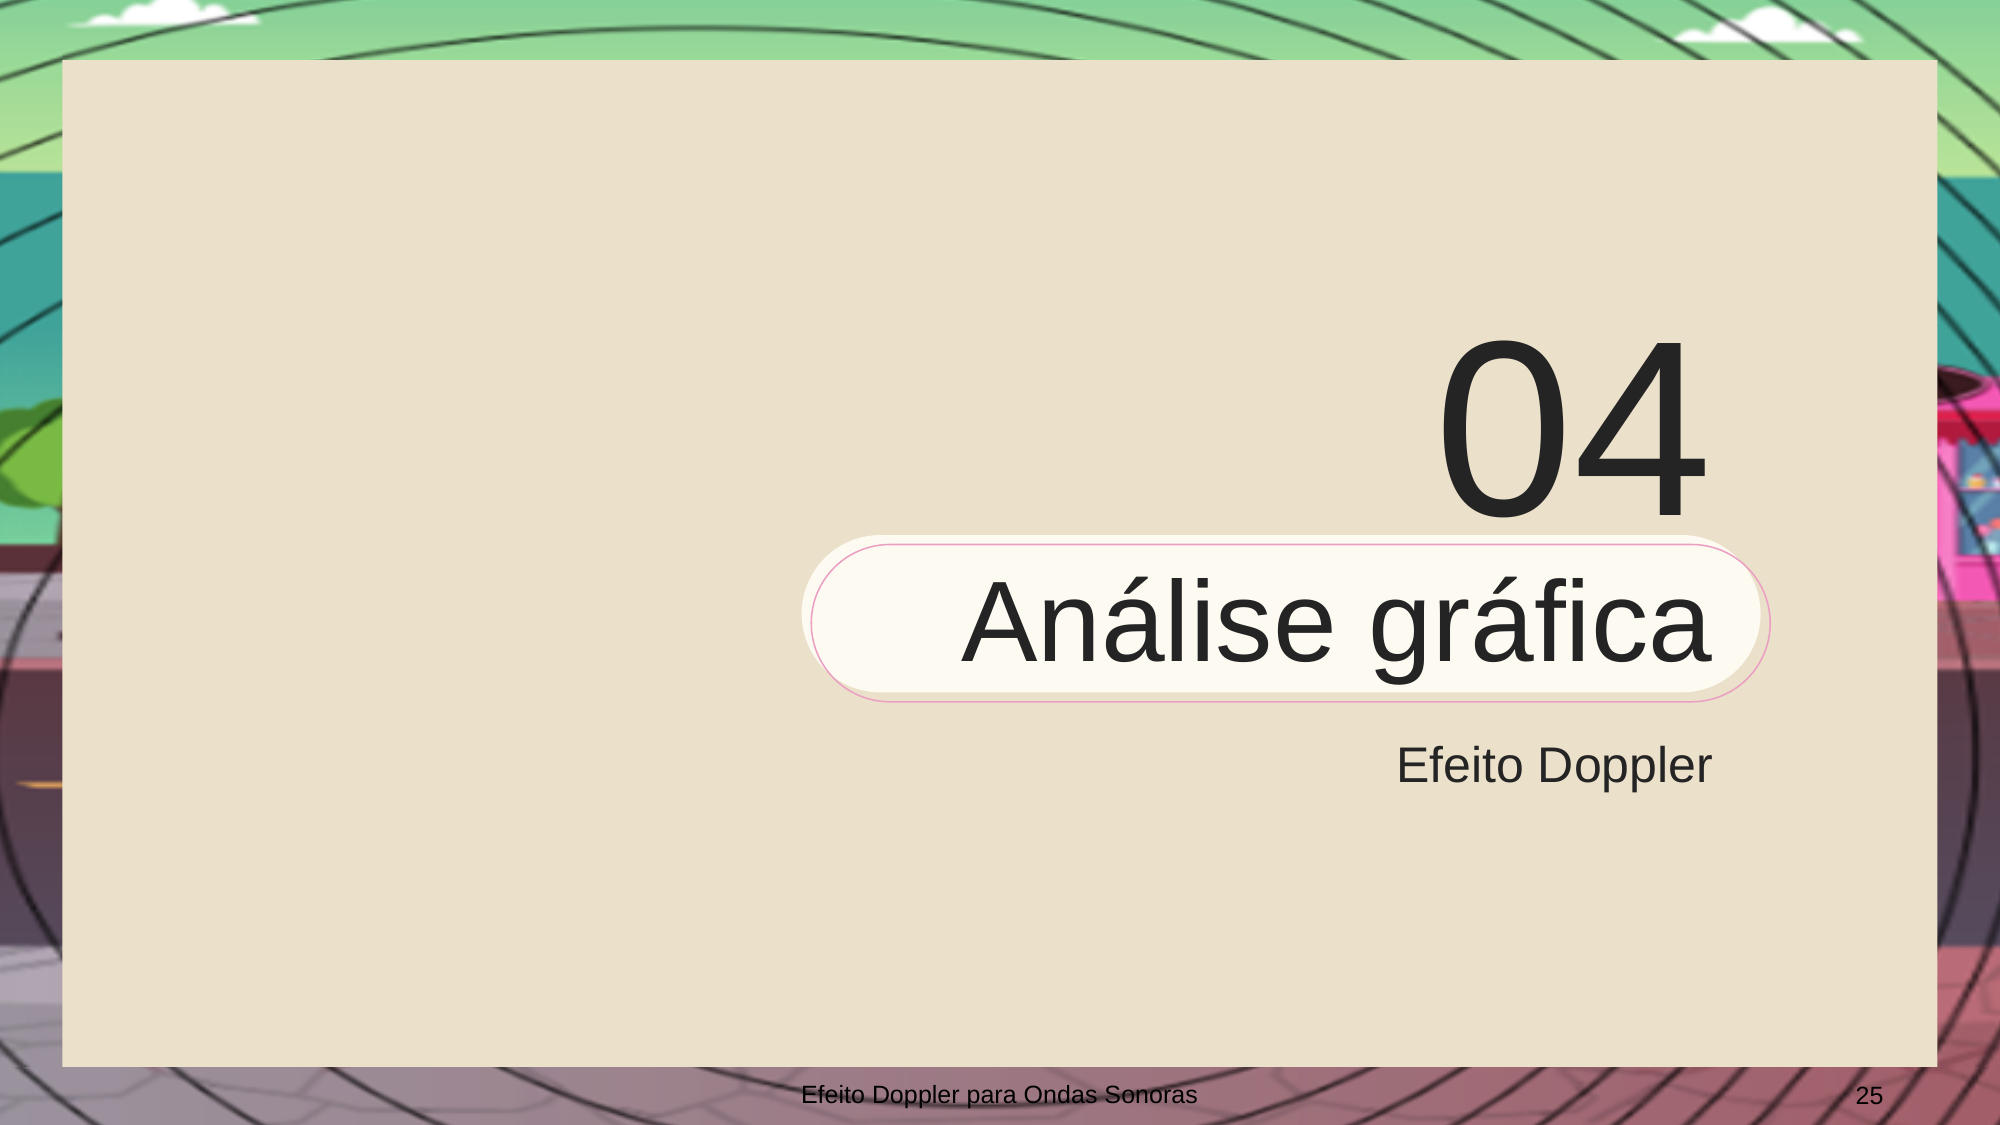

04
Análise gráfica

Efeito Doppler
25
Efeito Doppler para Ondas Sonoras